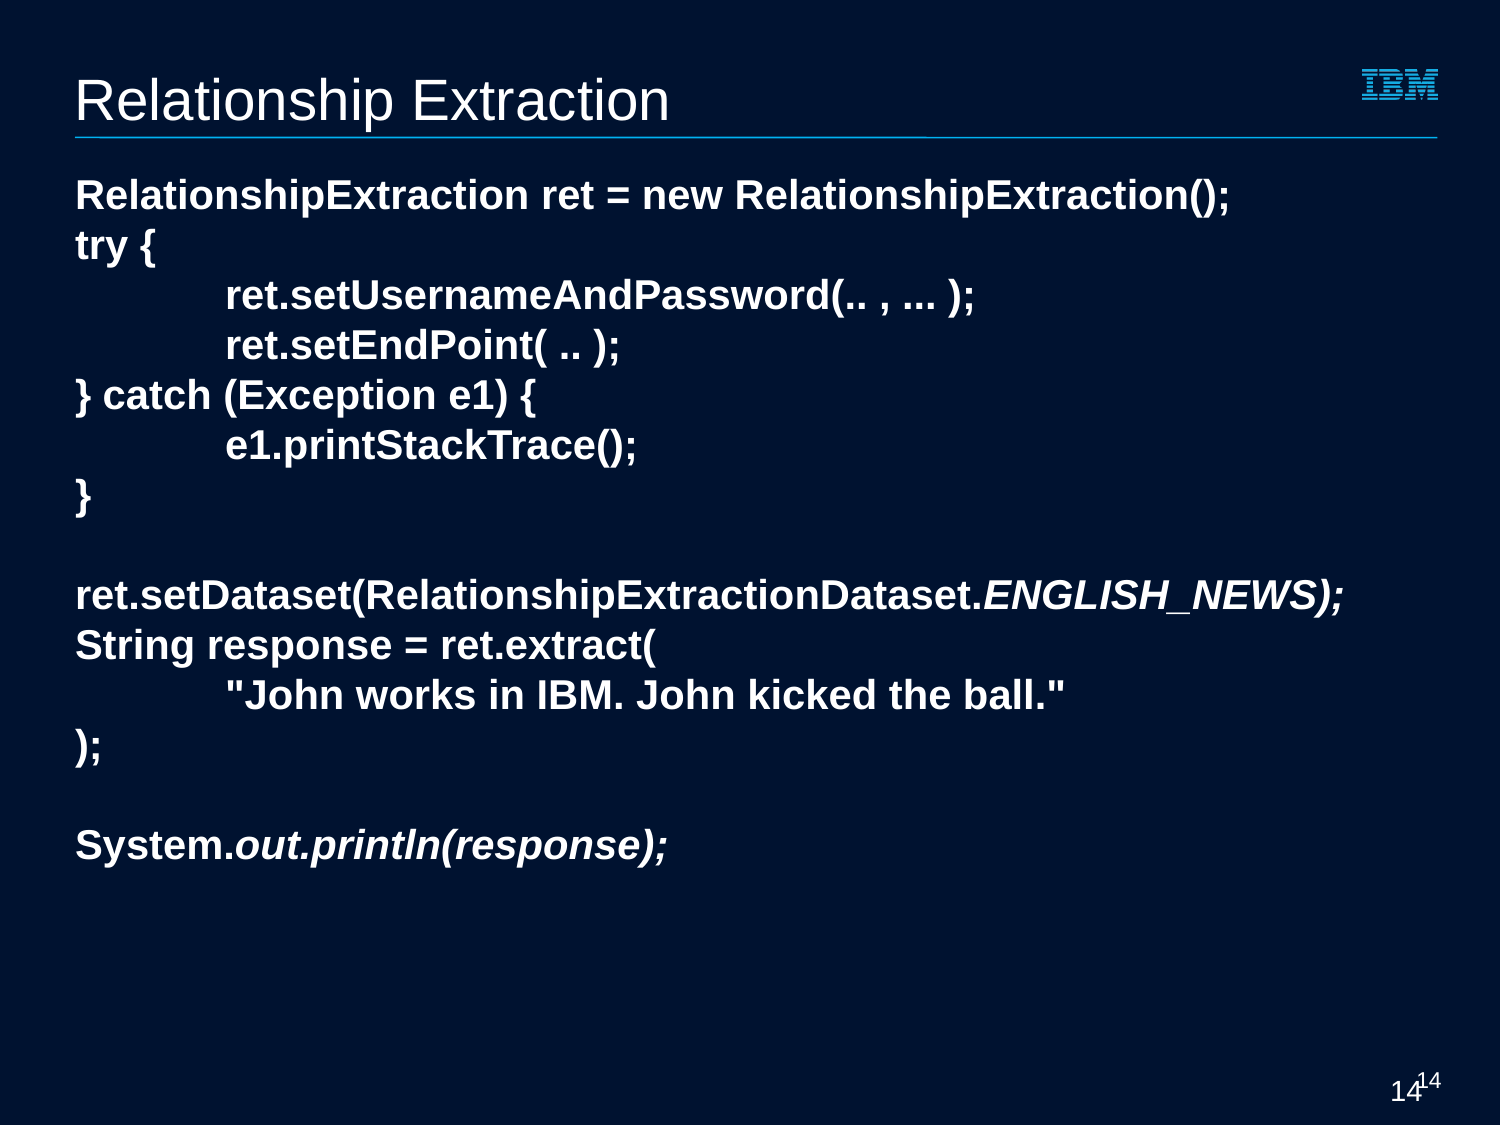

Relationship Extraction
# RelationshipExtraction ret = new RelationshipExtraction(); try { ret.setUsernameAndPassword(.. , ... ); ret.setEndPoint( .. ); } catch (Exception e1) { e1.printStackTrace(); } ret.setDataset(RelationshipExtractionDataset.ENGLISH_NEWS); String response = ret.extract( "John works in IBM. John kicked the ball." ); System.out.println(response);

14